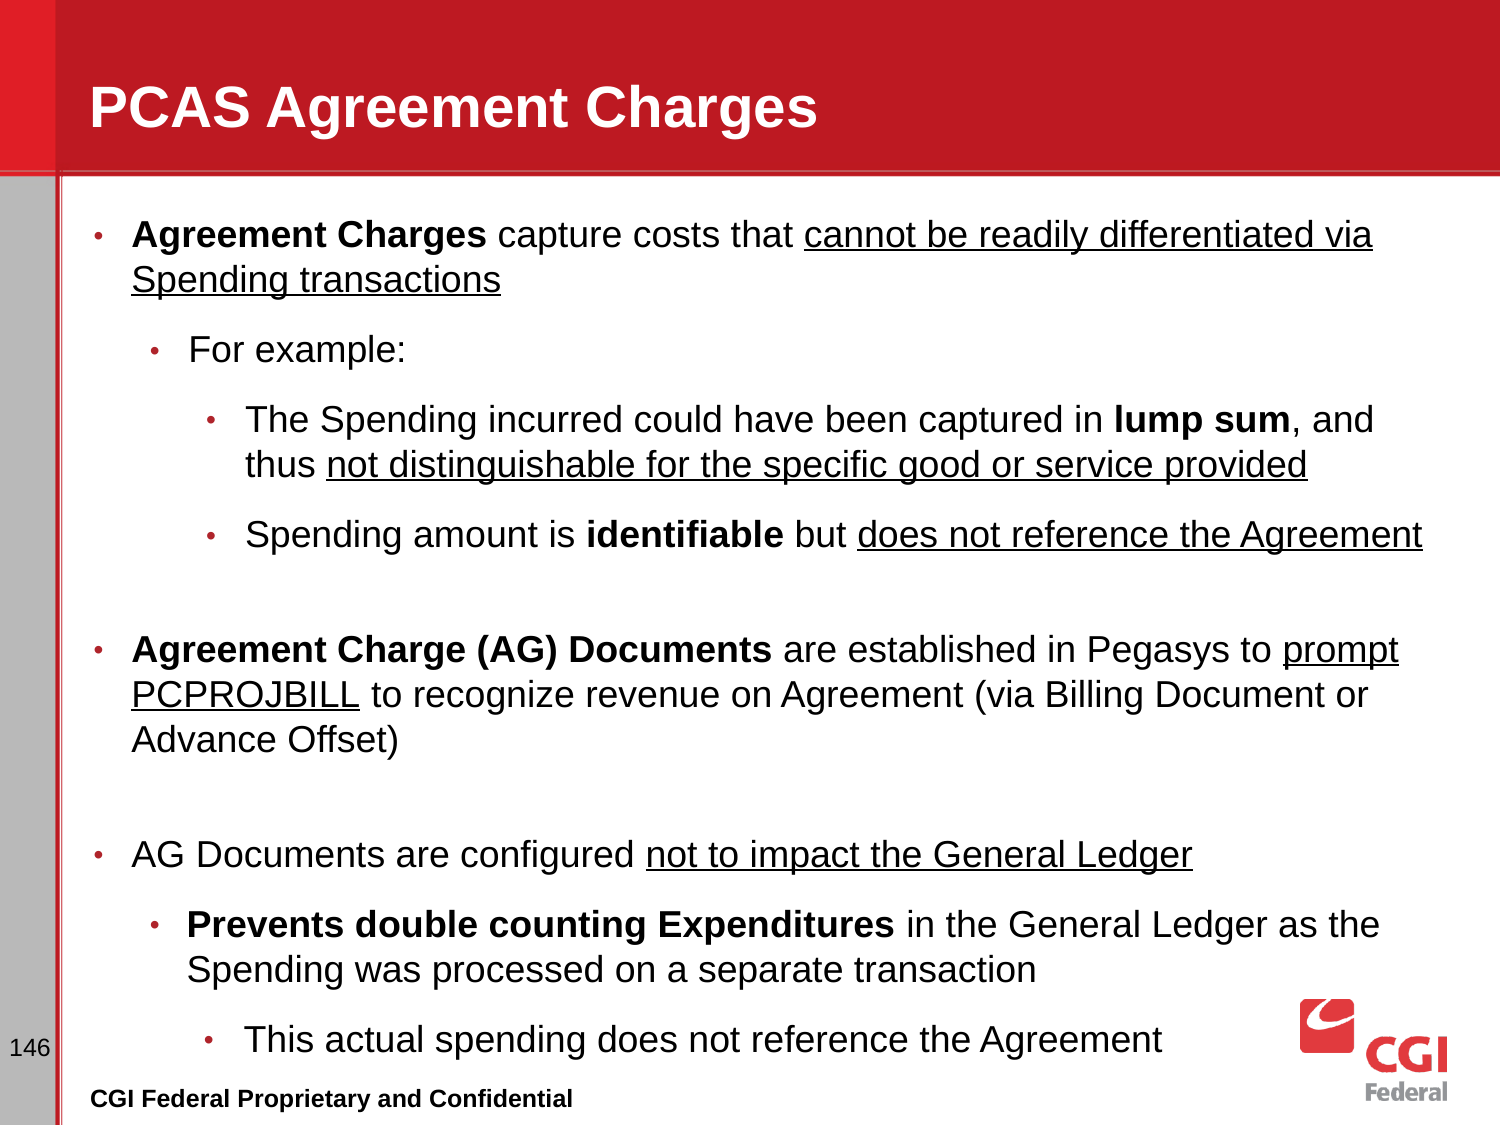

# PCAS Agreement Charges
Agreement Charges capture costs that cannot be readily differentiated via Spending transactions
For example:
The Spending incurred could have been captured in lump sum, and thus not distinguishable for the specific good or service provided
Spending amount is identifiable but does not reference the Agreement

Agreement Charge (AG) Documents are established in Pegasys to prompt PCPROJBILL to recognize revenue on Agreement (via Billing Document or Advance Offset)

AG Documents are configured not to impact the General Ledger
Prevents double counting Expenditures in the General Ledger as the Spending was processed on a separate transaction
This actual spending does not reference the Agreement

146
CGI Federal Proprietary and Confidential